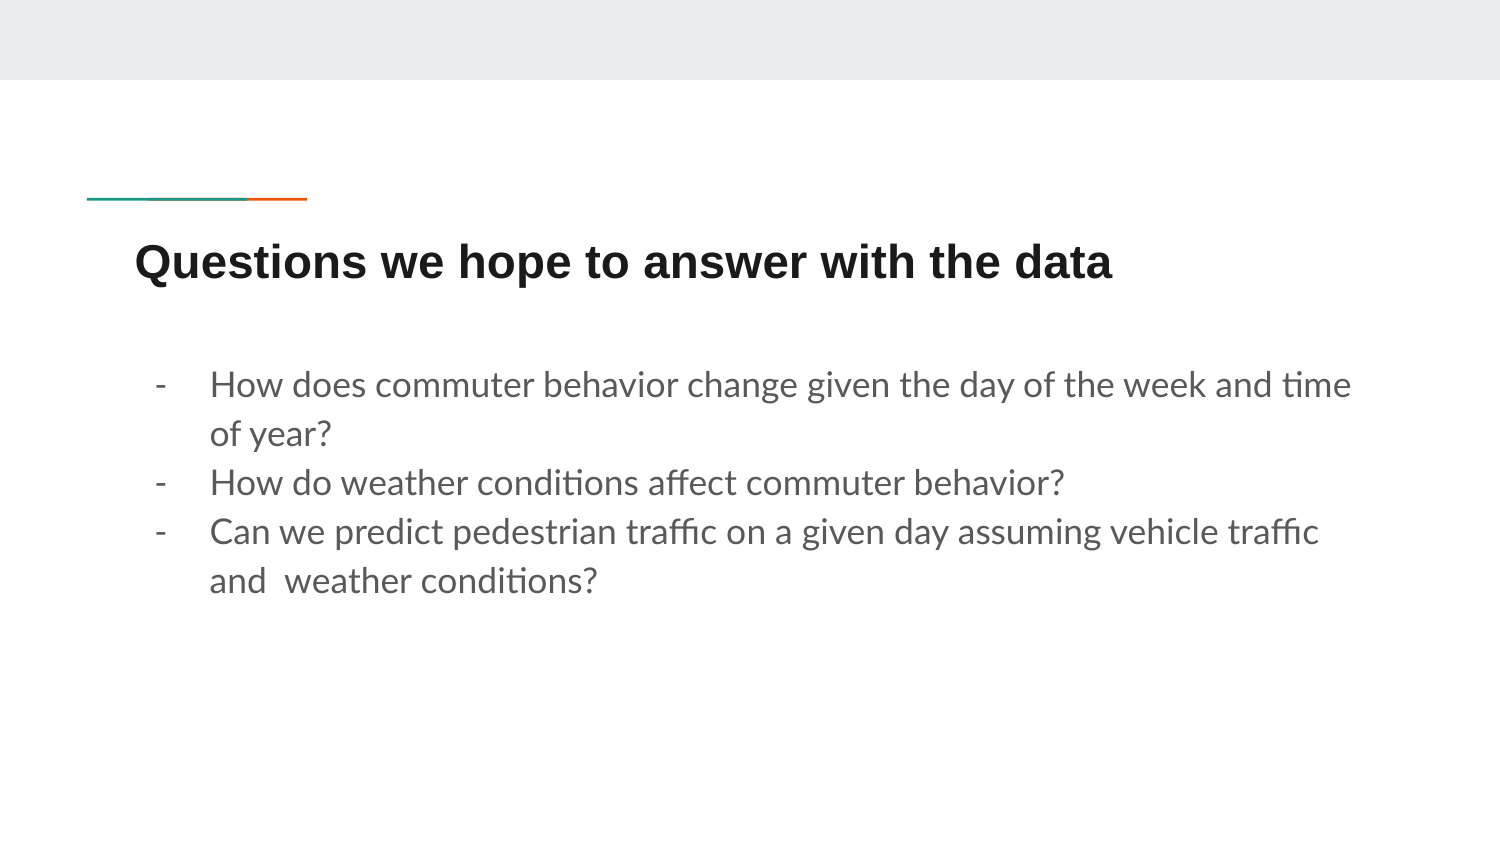

# Questions we hope to answer with the data
How does commuter behavior change given the day of the week and time of year?
How do weather conditions affect commuter behavior?
Can we predict pedestrian traffic on a given day assuming vehicle traffic and  weather conditions?